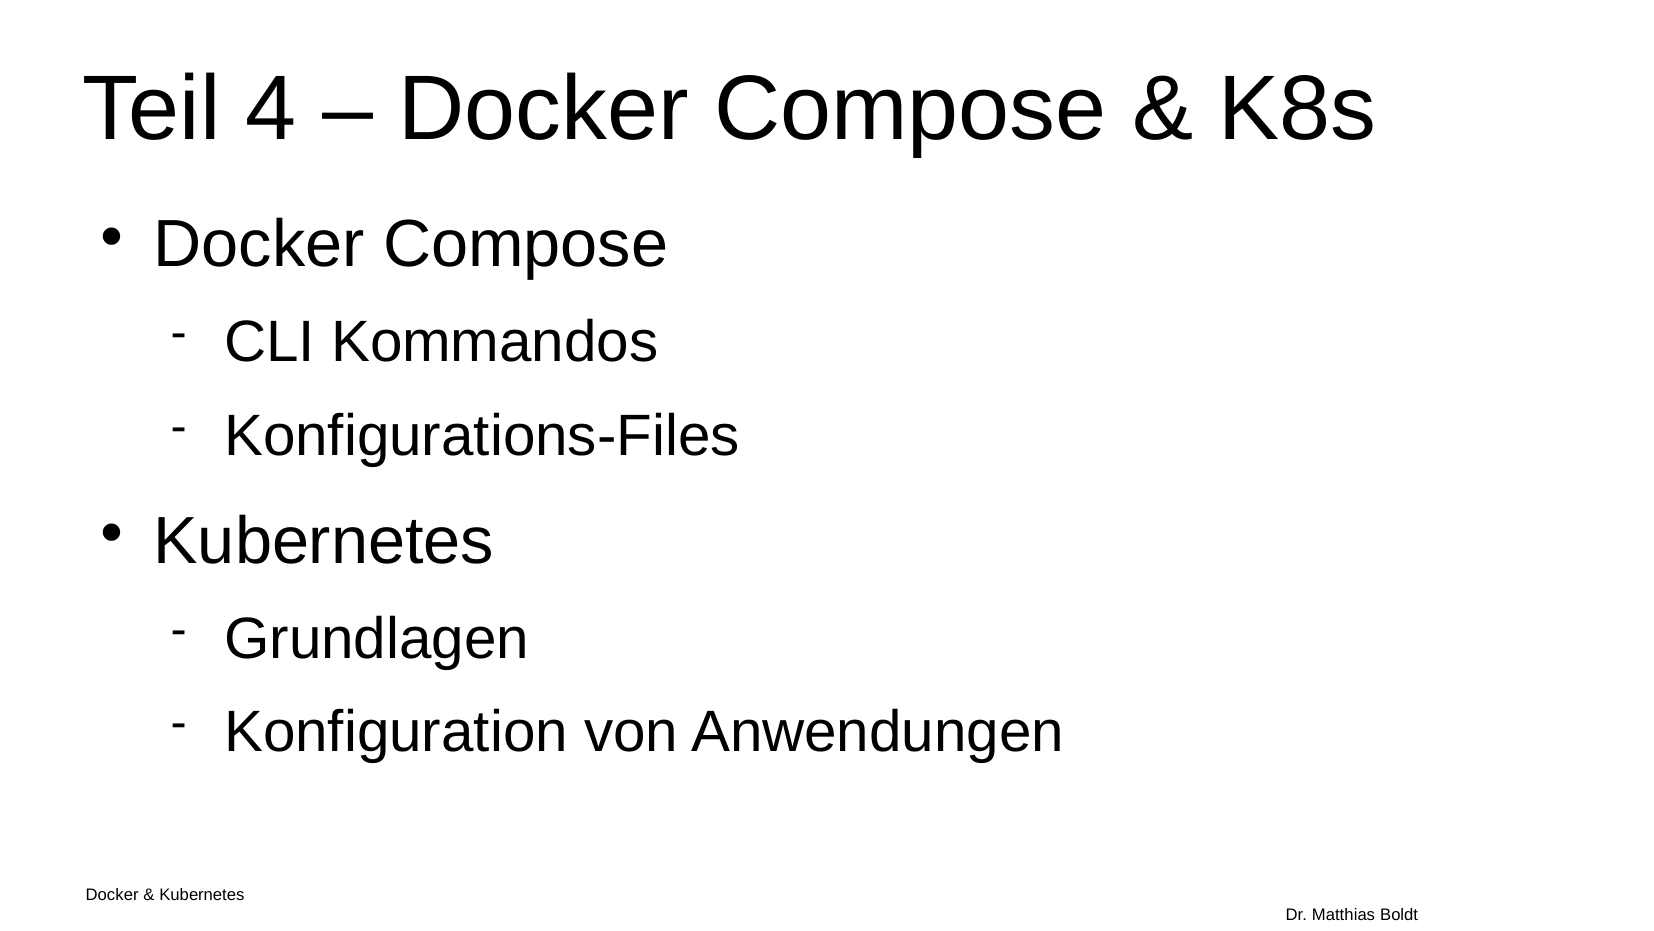

Teil 4 – Docker Compose & K8s
Docker Compose
CLI Kommandos
Konfigurations-Files
Kubernetes
Grundlagen
Konfiguration von Anwendungen
Docker & Kubernetes																Dr. Matthias Boldt